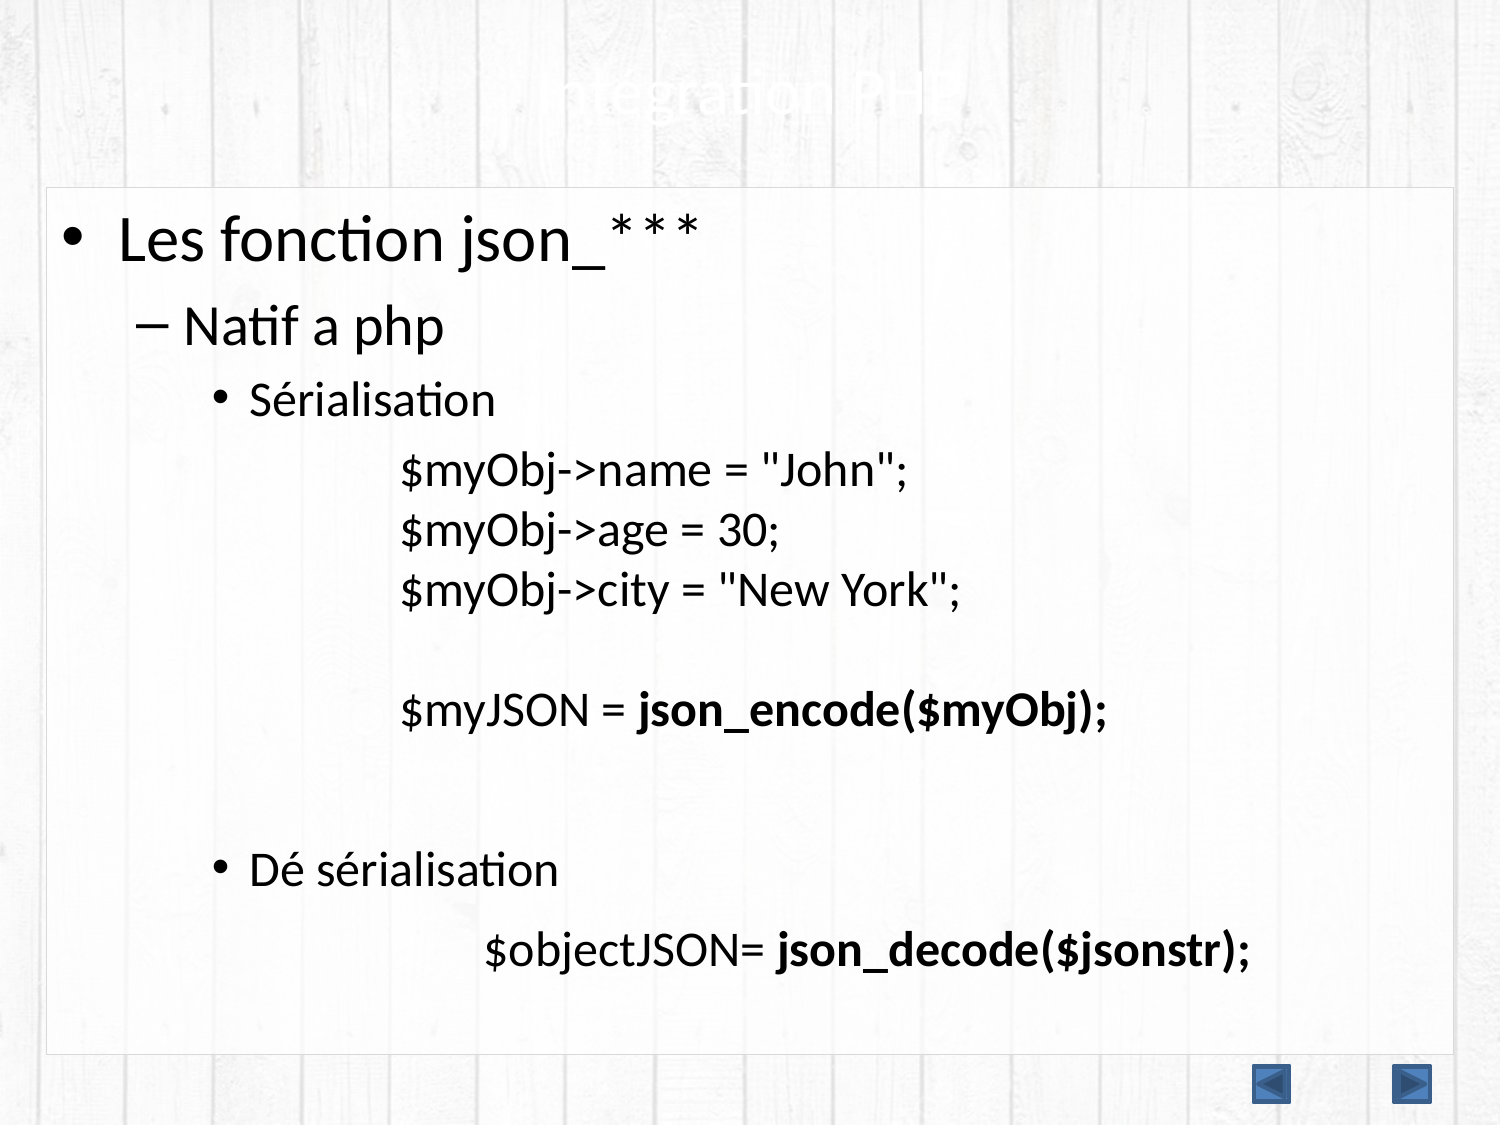

# Intégration PHP
Les fonction json_***
Natif a php
Sérialisation
		$myObj->name = "John";
	$myObj->age = 30;
	$myObj->city = "New York";
	$myJSON = json_encode($myObj);

Dé sérialisation
			$objectJSON= json_decode($jsonstr);